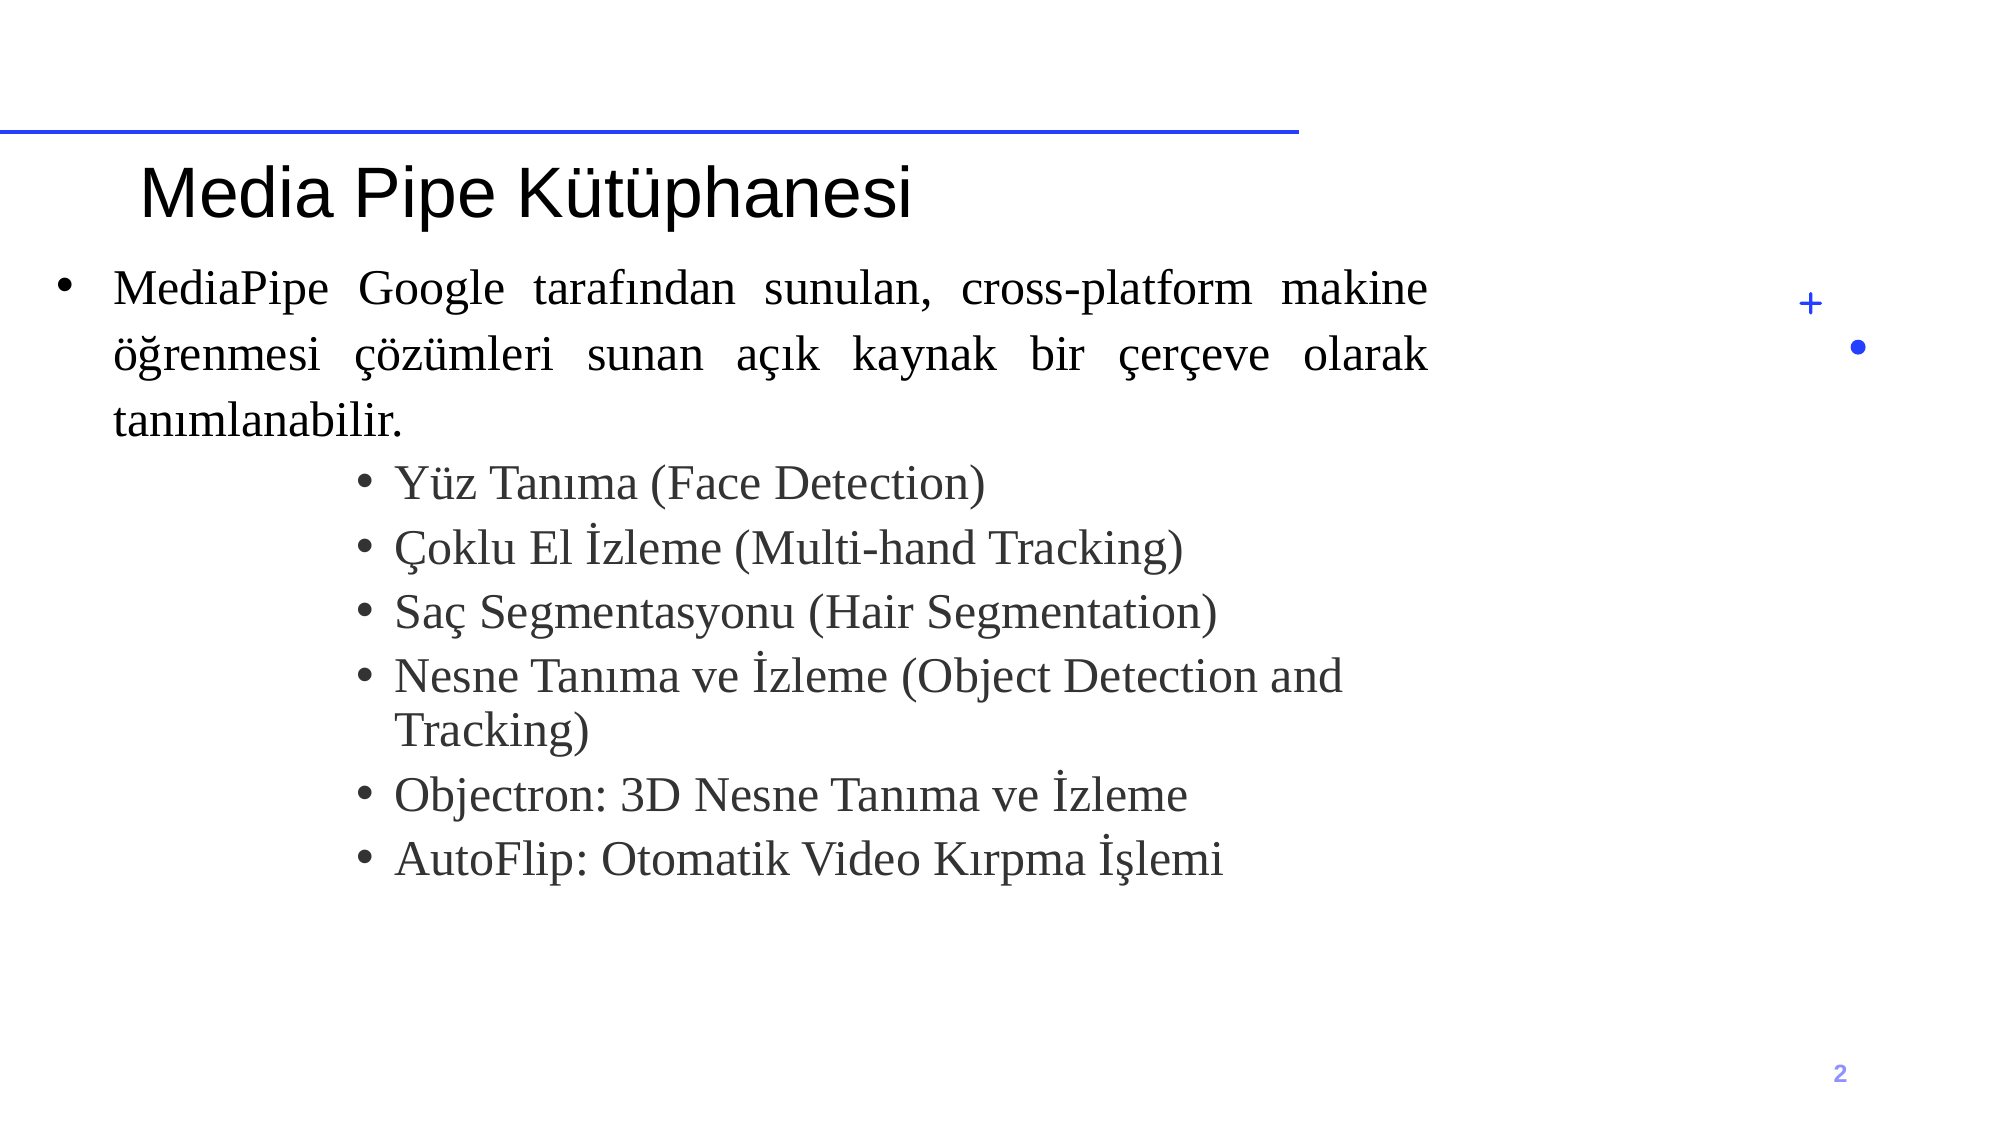

# Media Pipe Kütüphanesi
MediaPipe Google tarafından sunulan, cross-platform makine öğrenmesi çözümleri sunan açık kaynak bir çerçeve olarak tanımlanabilir.
Yüz Tanıma (Face Detection)
Çoklu El İzleme (Multi-hand Tracking)
Saç Segmentasyonu (Hair Segmentation)
Nesne Tanıma ve İzleme (Object Detection and Tracking)
Objectron: 3D Nesne Tanıma ve İzleme
AutoFlip: Otomatik Video Kırpma İşlemi
2